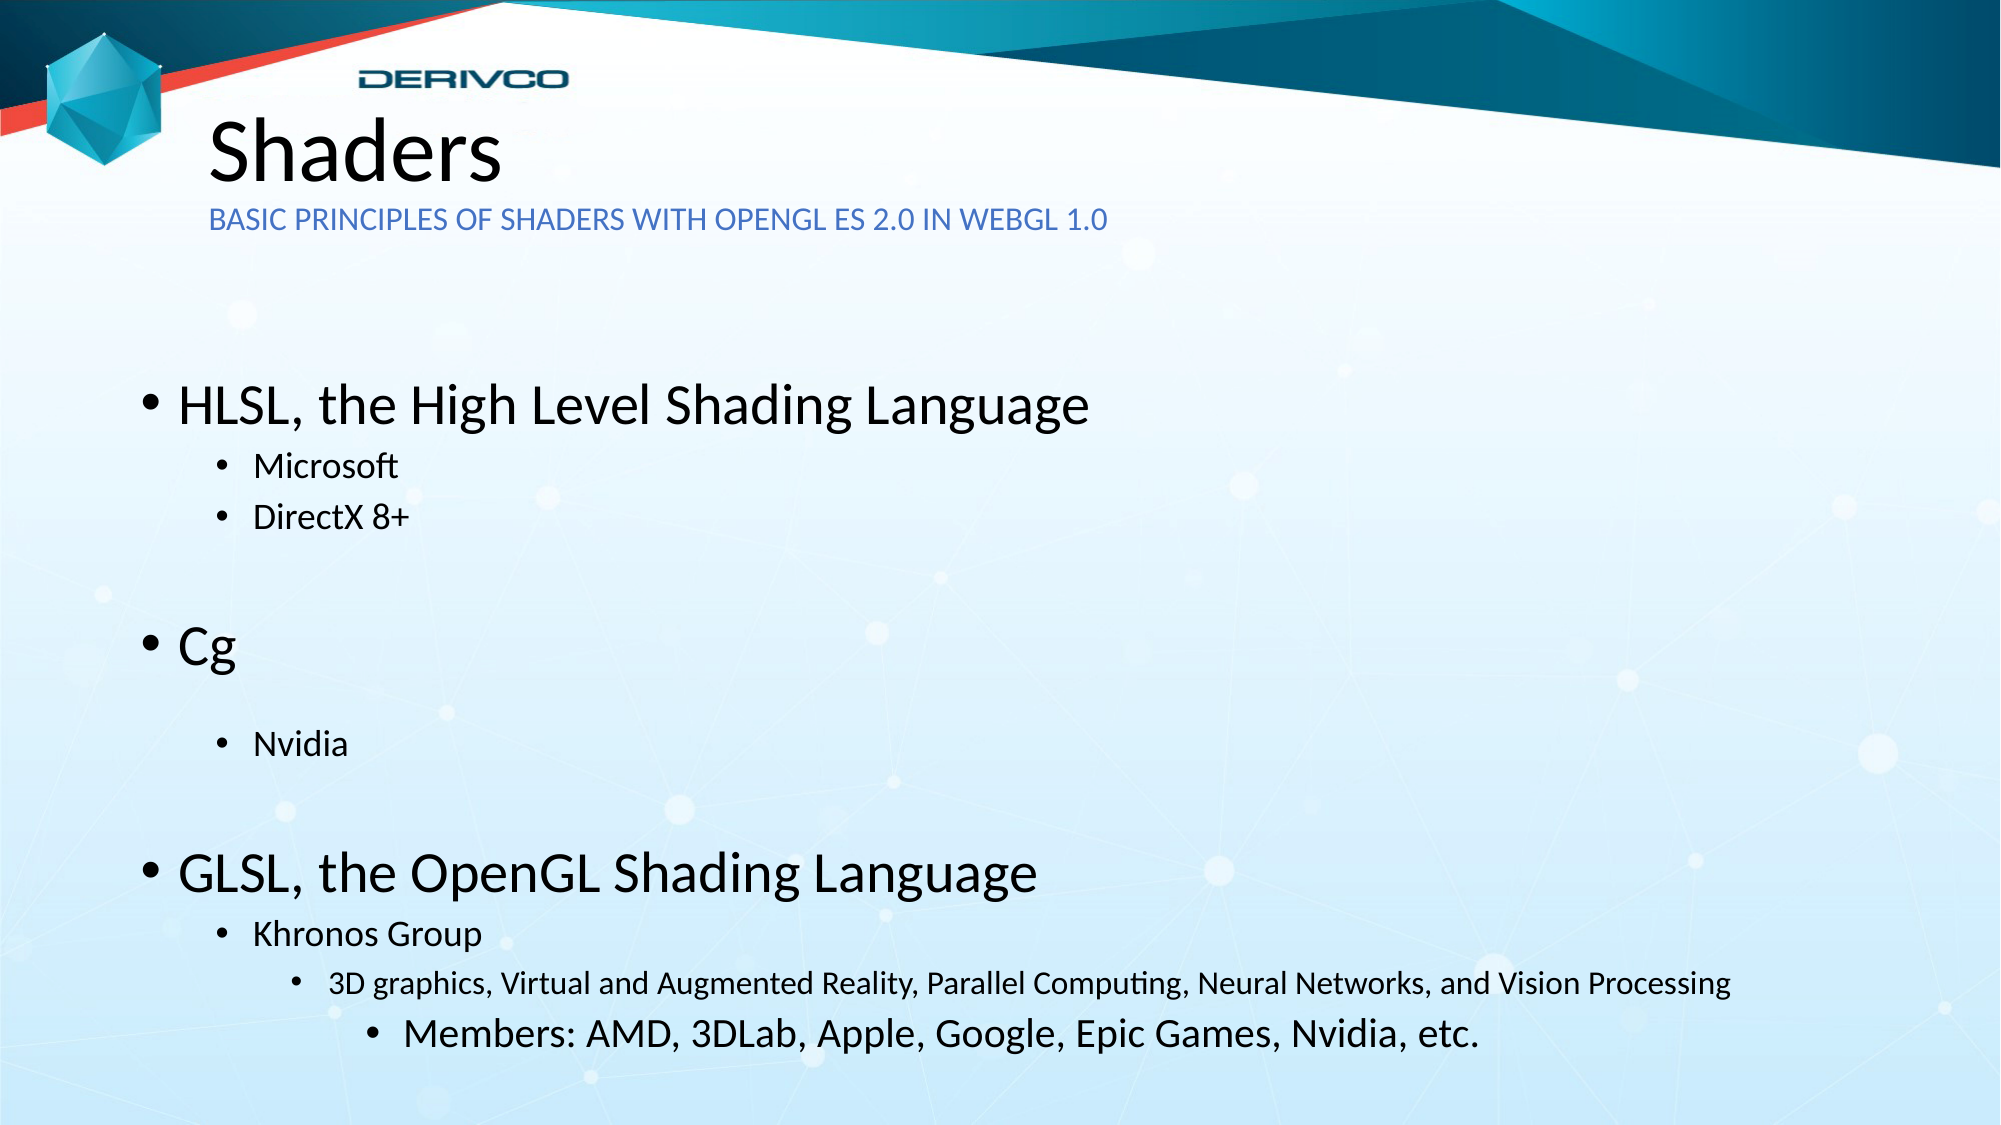

Shaders
BASIC PRINCIPLES OF SHADERS WITH OPENGL ES 2.0 IN WEBGL 1.0
HLSL, the High Level Shading Language
Microsoft
DirectX 8+
Cg
Nvidia
GLSL, the OpenGL Shading Language
Khronos Group
3D graphics, Virtual and Augmented Reality, Parallel Computing, Neural Networks, and Vision Processing
Members: AMD, 3DLab, Apple, Google, Epic Games, Nvidia, etc.